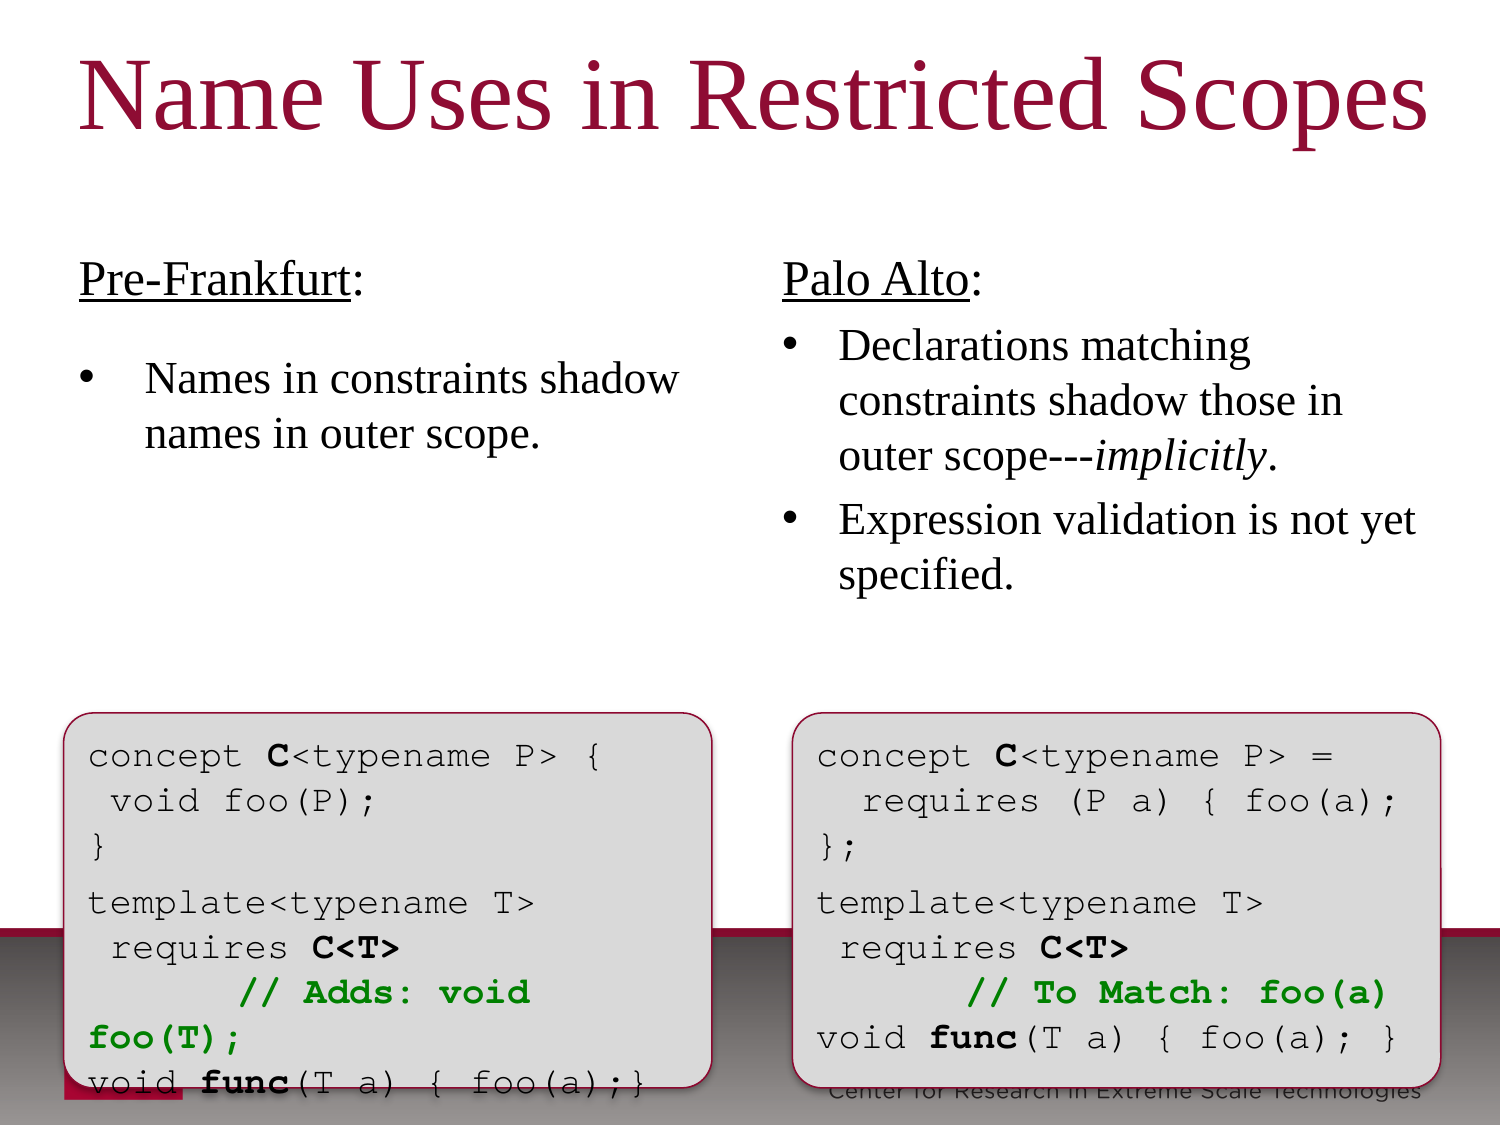

# Name Uses in Restricted Scopes
Pre-Frankfurt:
Names in constraints shadow names in outer scope.
Palo Alto:
Declarations matching constraints shadow those in outer scope---implicitly.
Expression validation is not yet specified.
concept C<typename P> {
 void foo(P);
}

template<typename T>
 requires C<T>
	// Adds: void foo(T);
void func(T a) { foo(a);}

concept C<typename P> =
  requires (P a) { foo(a);
};

template<typename T>
 requires C<T>
	// To Match: foo(a)
void func(T a) { foo(a); }